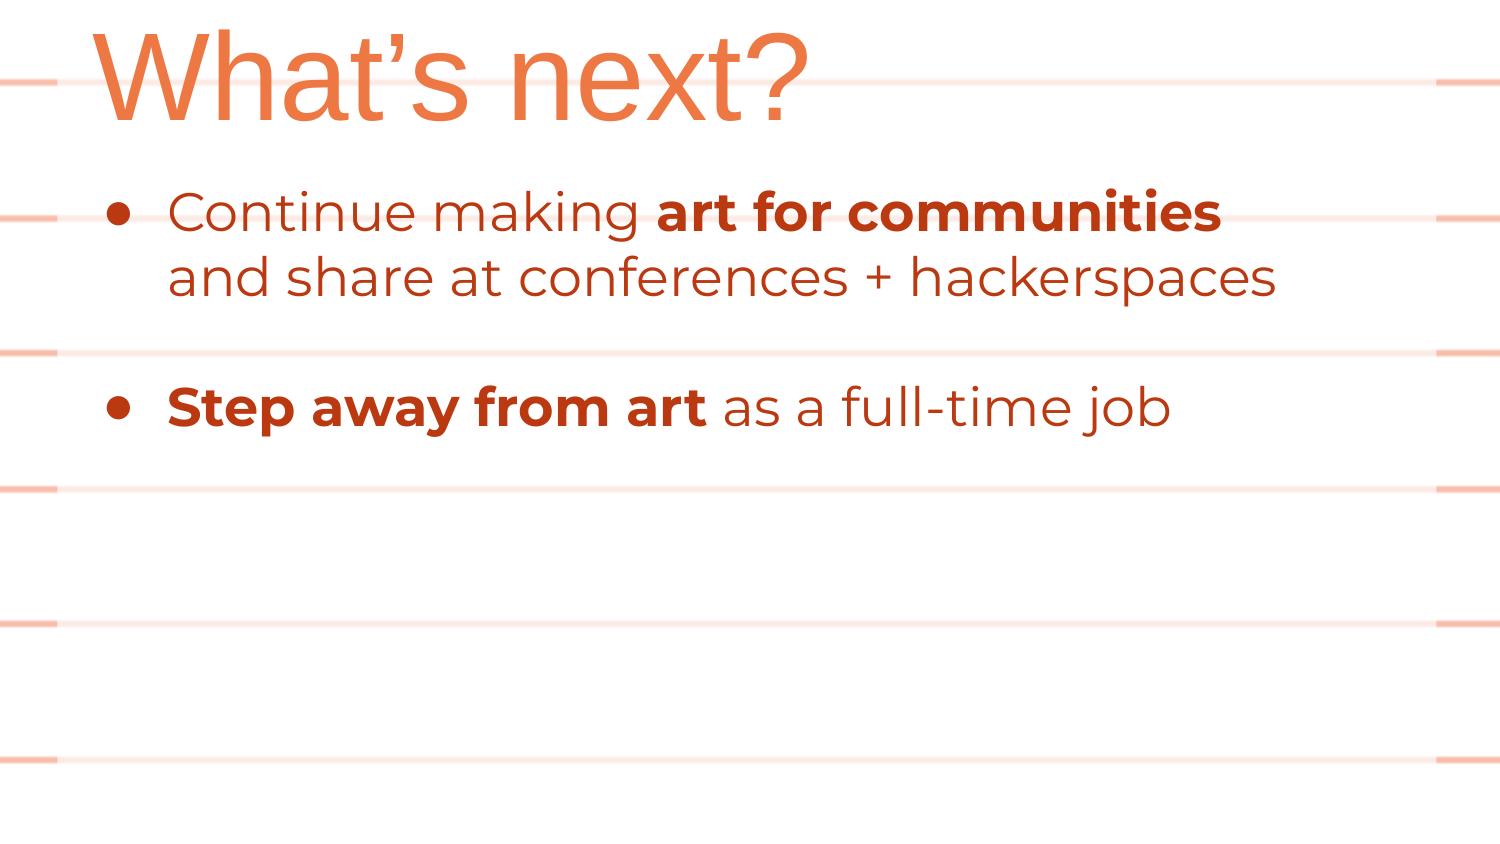

What’s next?

Continue making art for communities
and share at conferences + hackerspaces

Step away from art as a full-time job